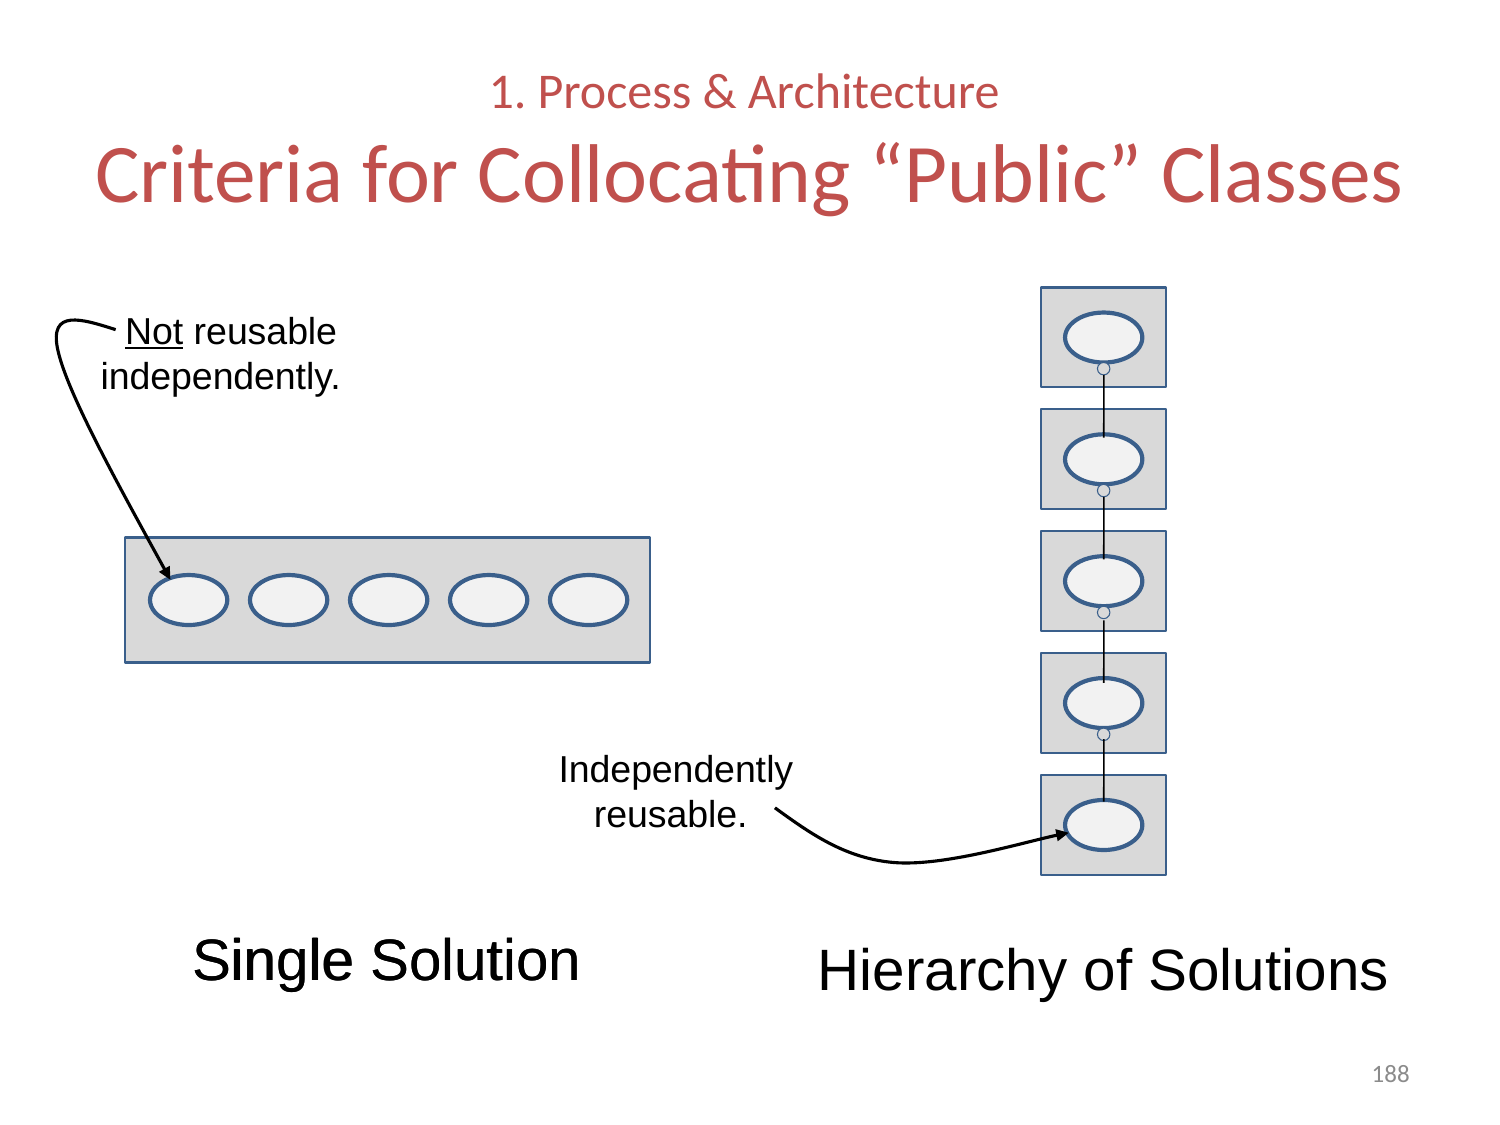

# 1. Process & Architecture Criteria for Collocating “Public” Classes

Not reusable independently.

Independently
reusable.

Single Solution
Single Solution
Hierarchy of Solutions
188